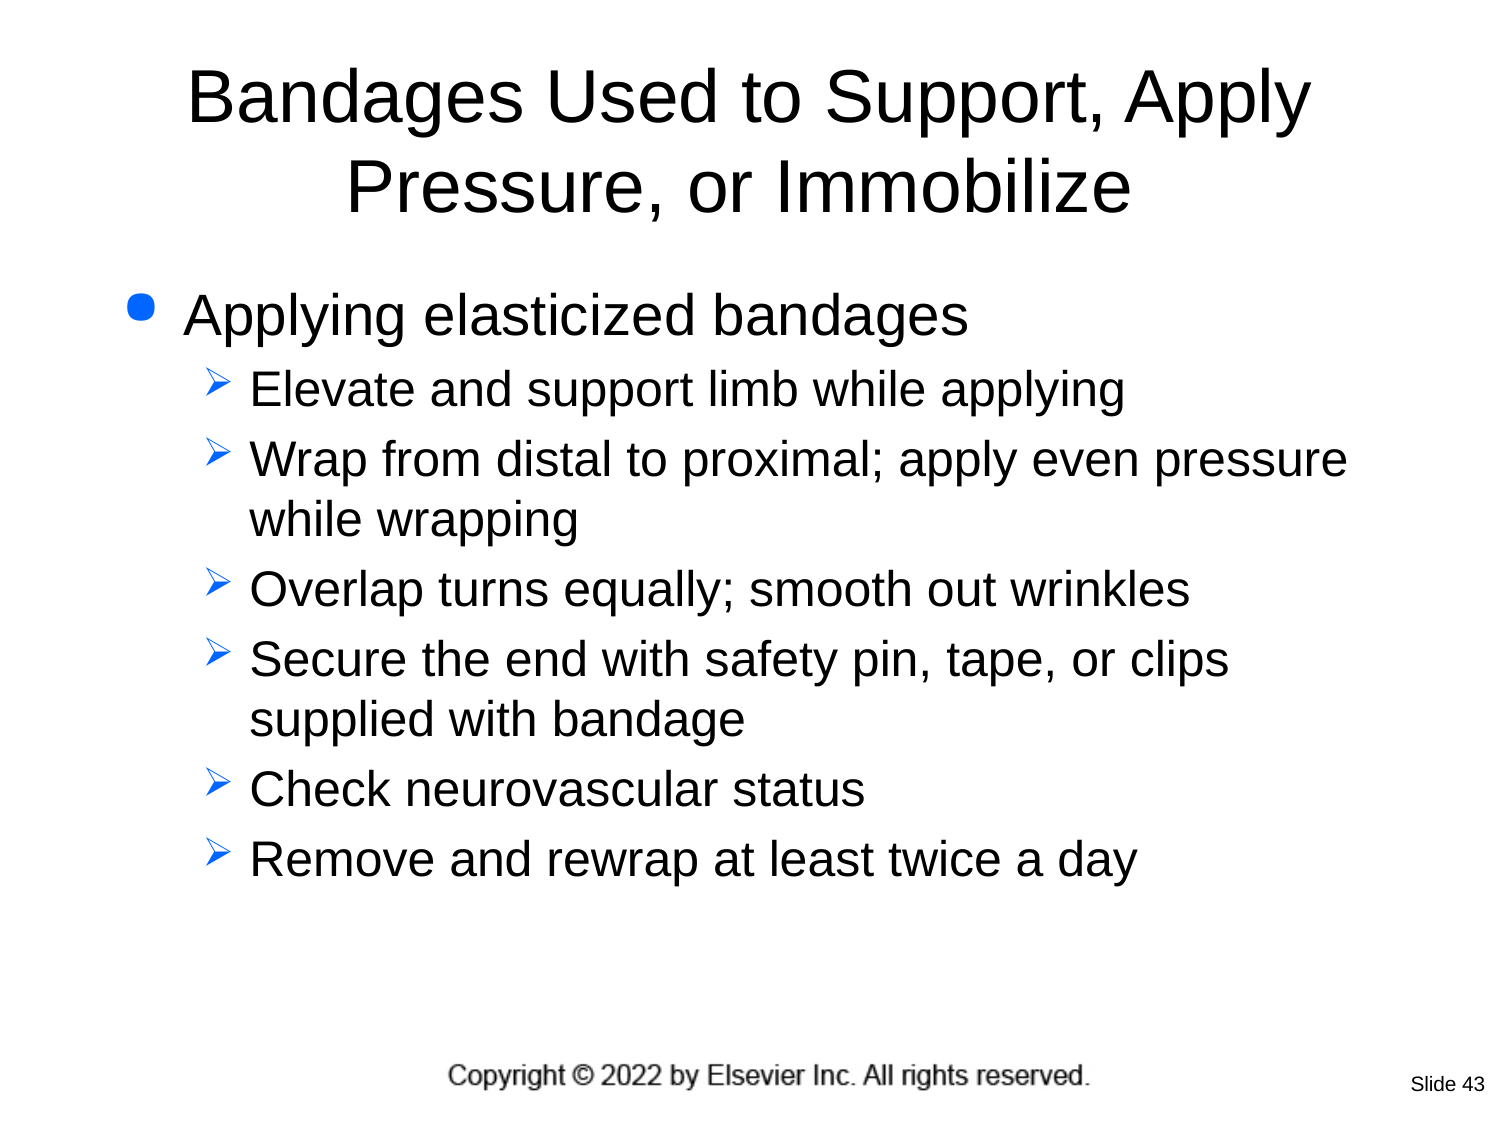

# Bandages Used to Support, Apply Pressure, or Immobilize
Applying elasticized bandages
Elevate and support limb while applying
Wrap from distal to proximal; apply even pressure while wrapping
Overlap turns equally; smooth out wrinkles
Secure the end with safety pin, tape, or clips supplied with bandage
Check neurovascular status
Remove and rewrap at least twice a day
Slide 43